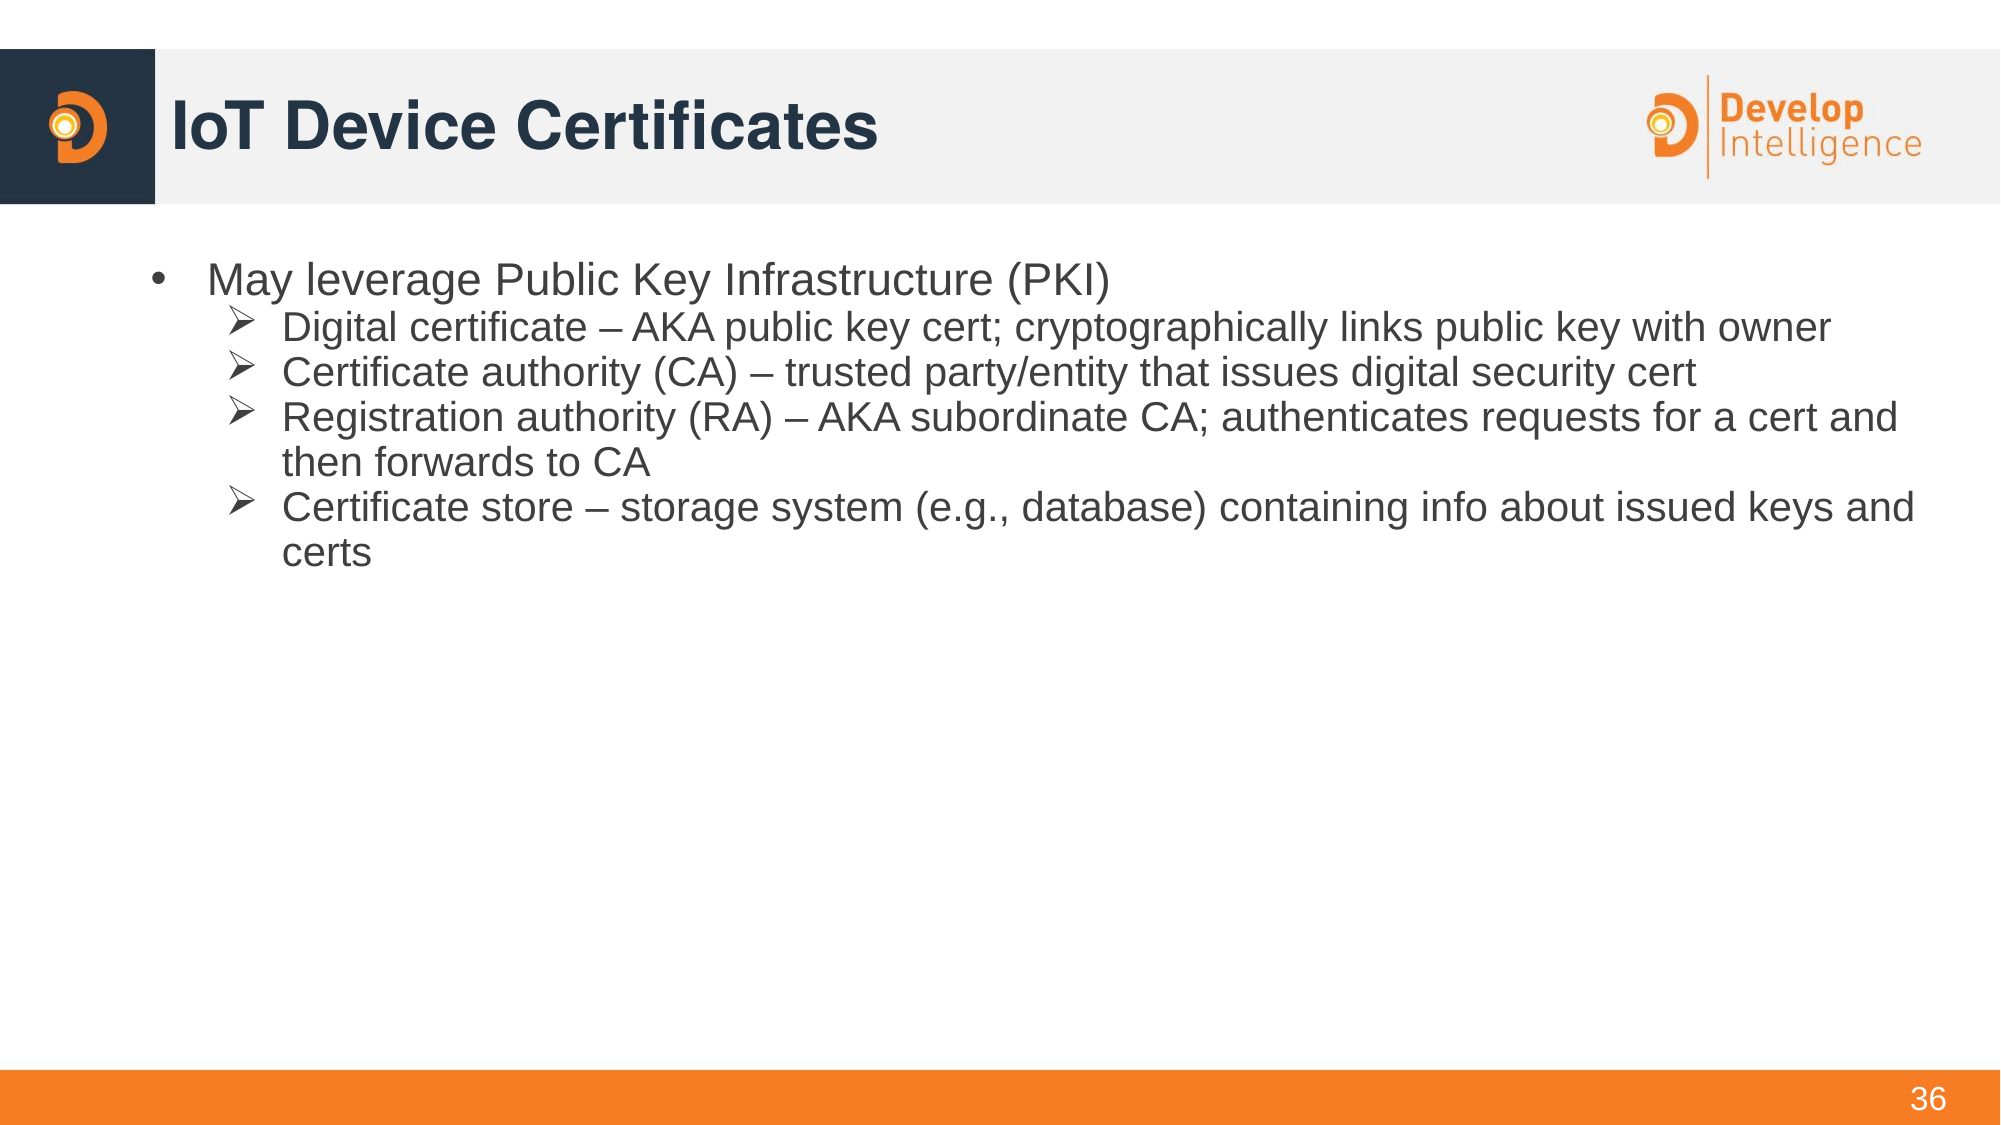

# IoT Device Certificates
May leverage Public Key Infrastructure (PKI)
Digital certificate – AKA public key cert; cryptographically links public key with owner
Certificate authority (CA) – trusted party/entity that issues digital security cert
Registration authority (RA) – AKA subordinate CA; authenticates requests for a cert and then forwards to CA
Certificate store – storage system (e.g., database) containing info about issued keys and certs

36